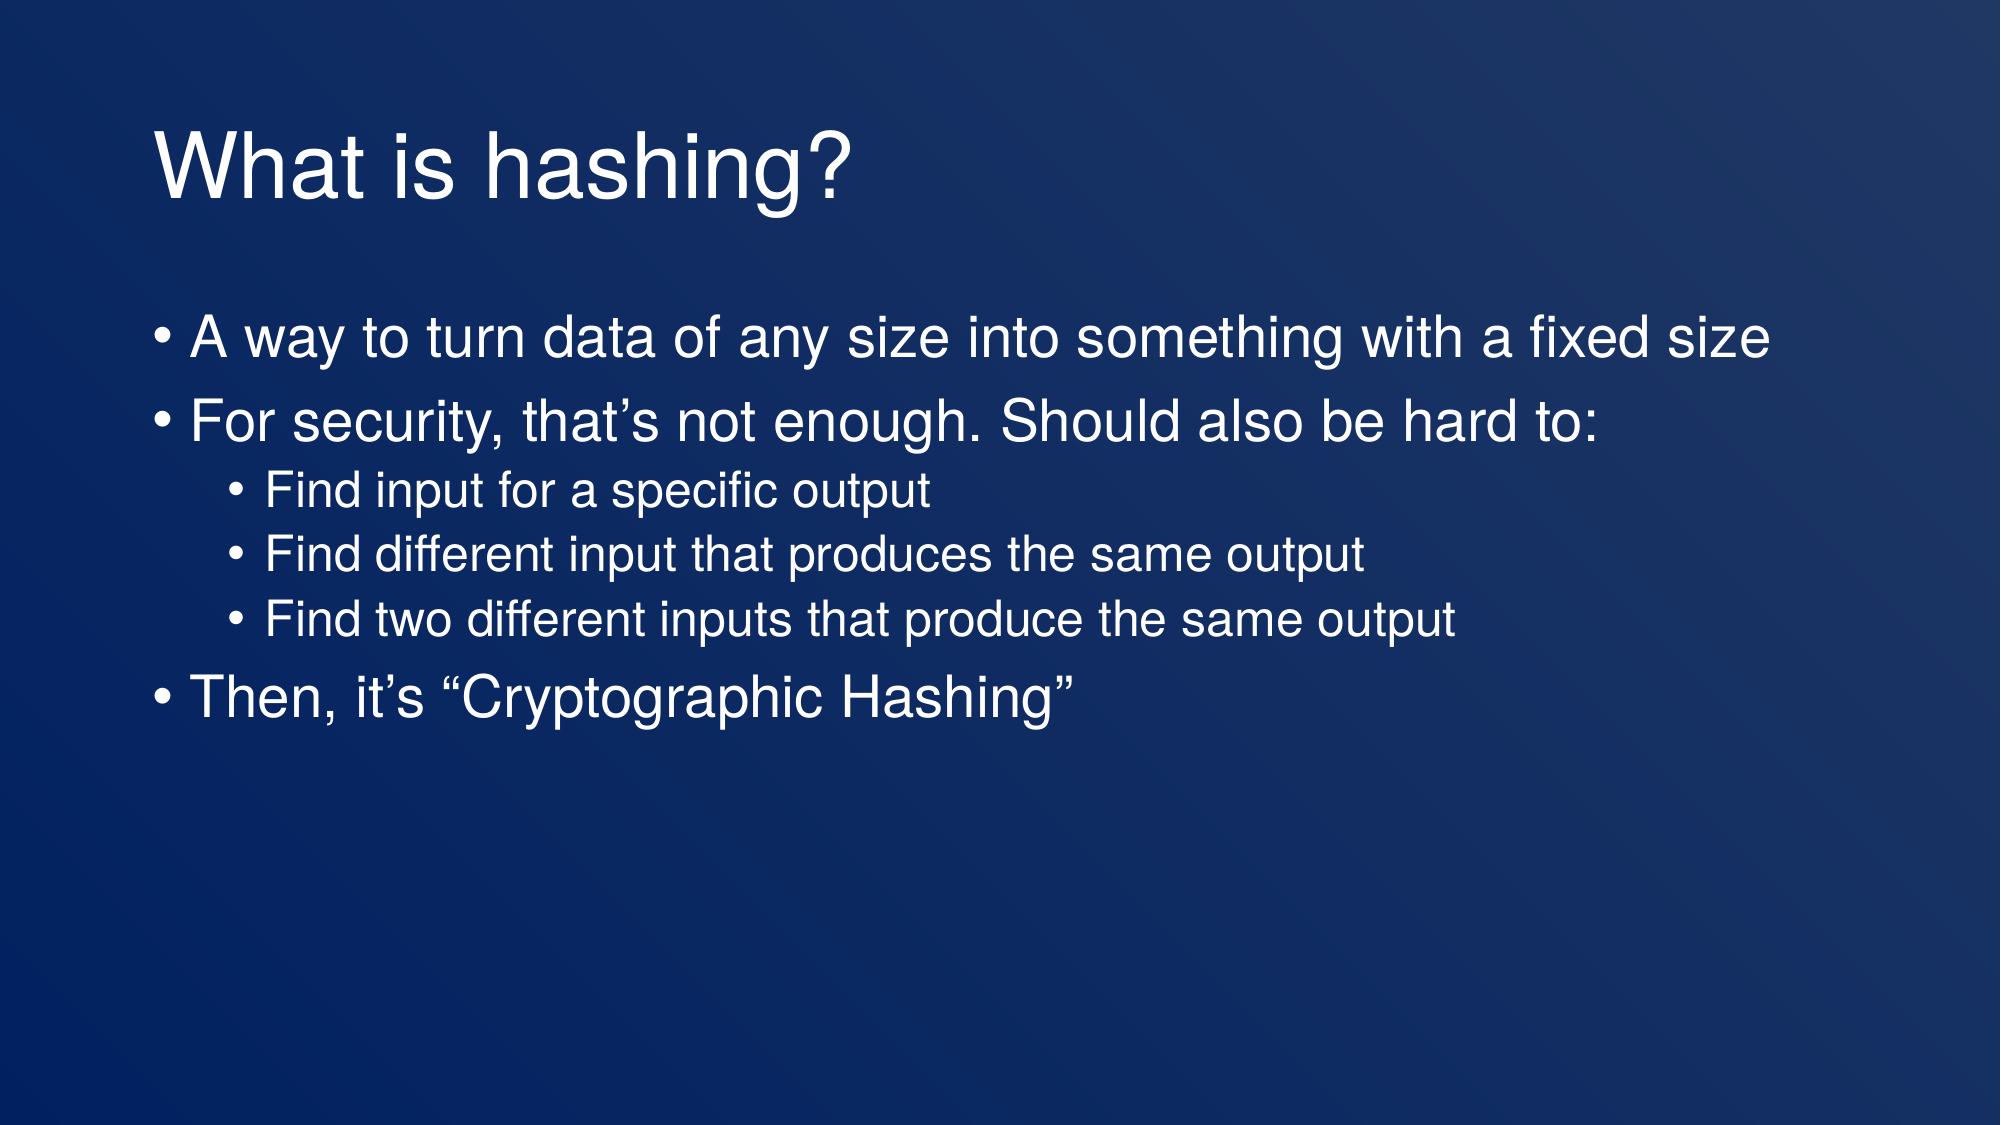

# What is hashing?
A way to turn data of any size into something with a fixed size
For security, that’s not enough. Should also be hard to:
Find input for a specific output
Find different input that produces the same output
Find two different inputs that produce the same output
Then, it’s “Cryptographic Hashing”